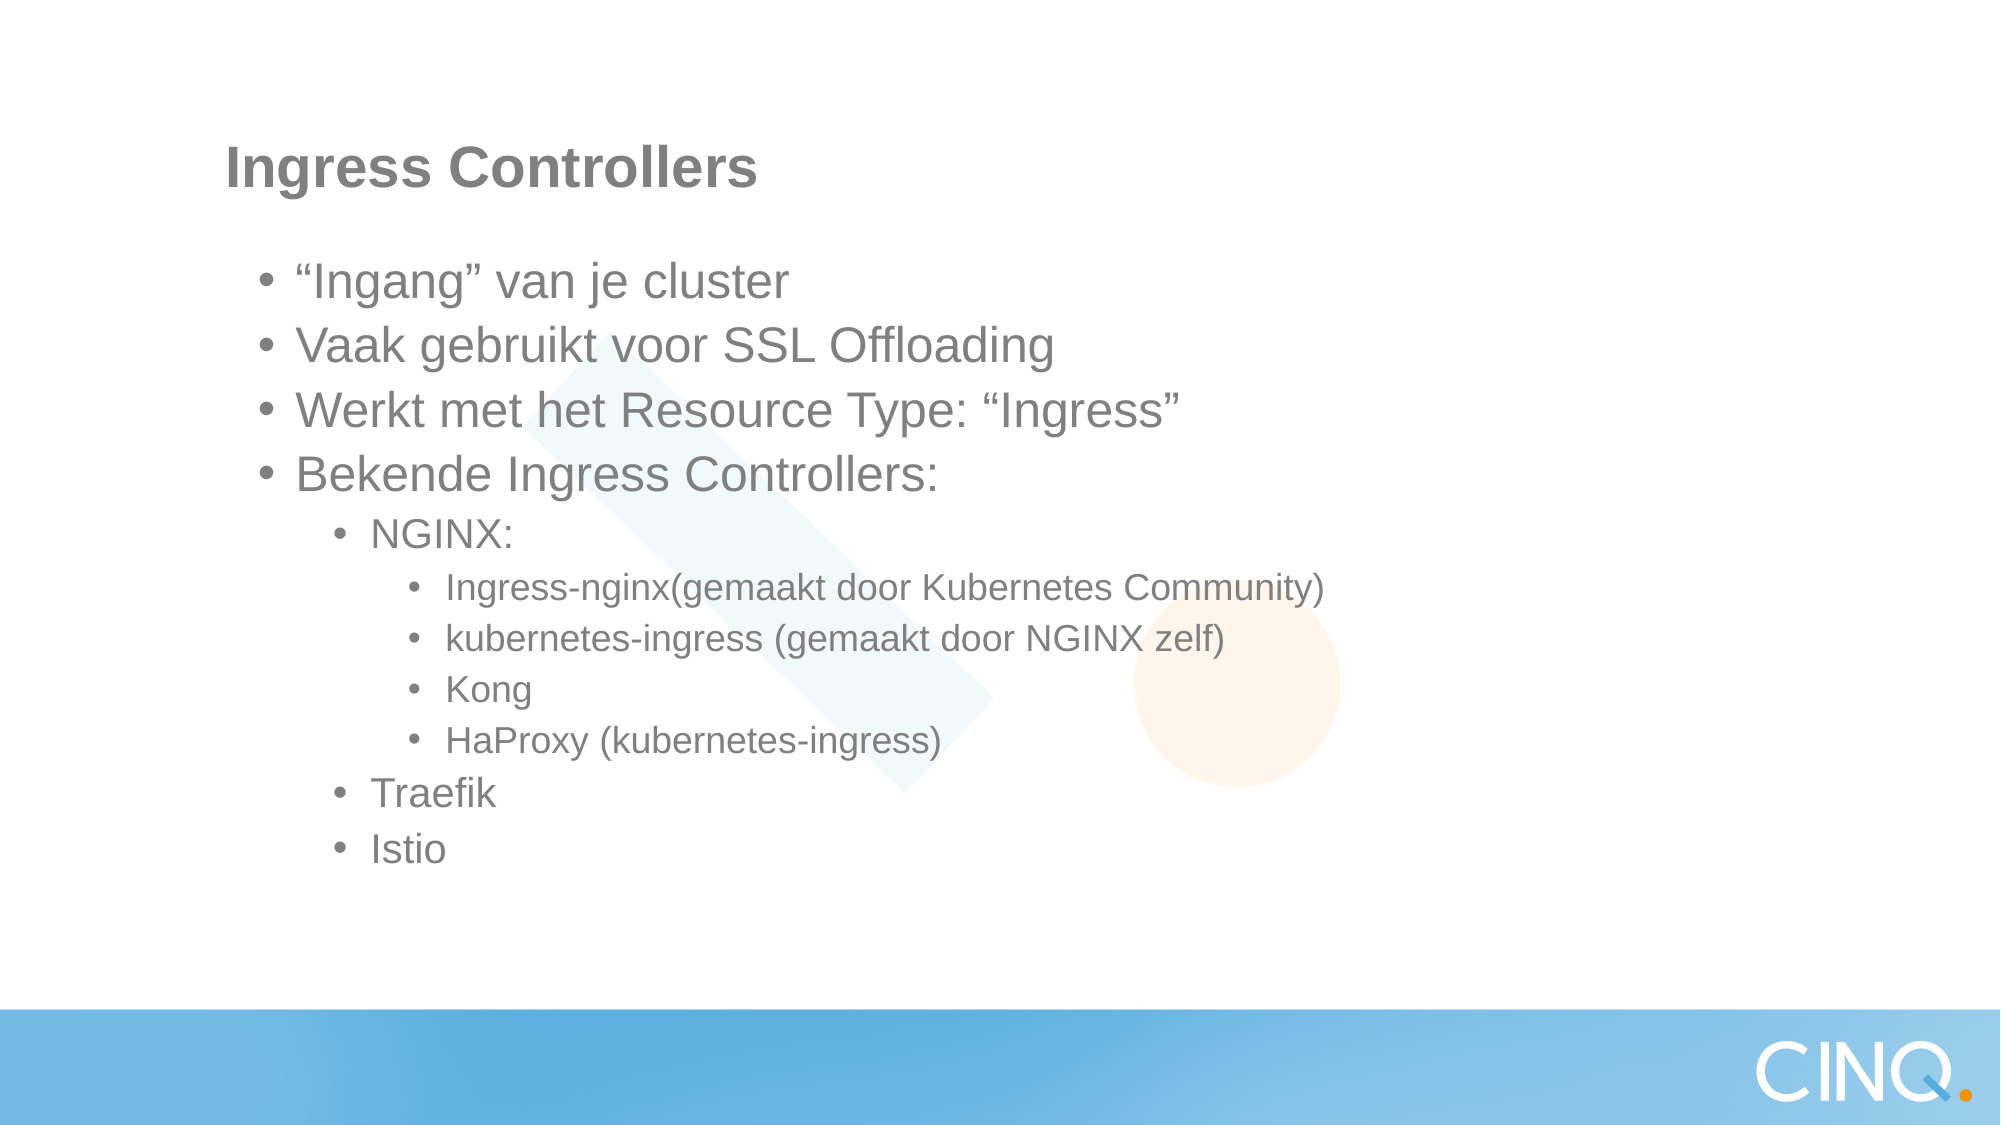

# Ingress Controllers
“Ingang” van je cluster
Vaak gebruikt voor SSL Offloading
Werkt met het Resource Type: “Ingress”
Bekende Ingress Controllers:
NGINX:
Ingress-nginx(gemaakt door Kubernetes Community)
kubernetes-ingress (gemaakt door NGINX zelf)
Kong
HaProxy (kubernetes-ingress)
Traefik
Istio